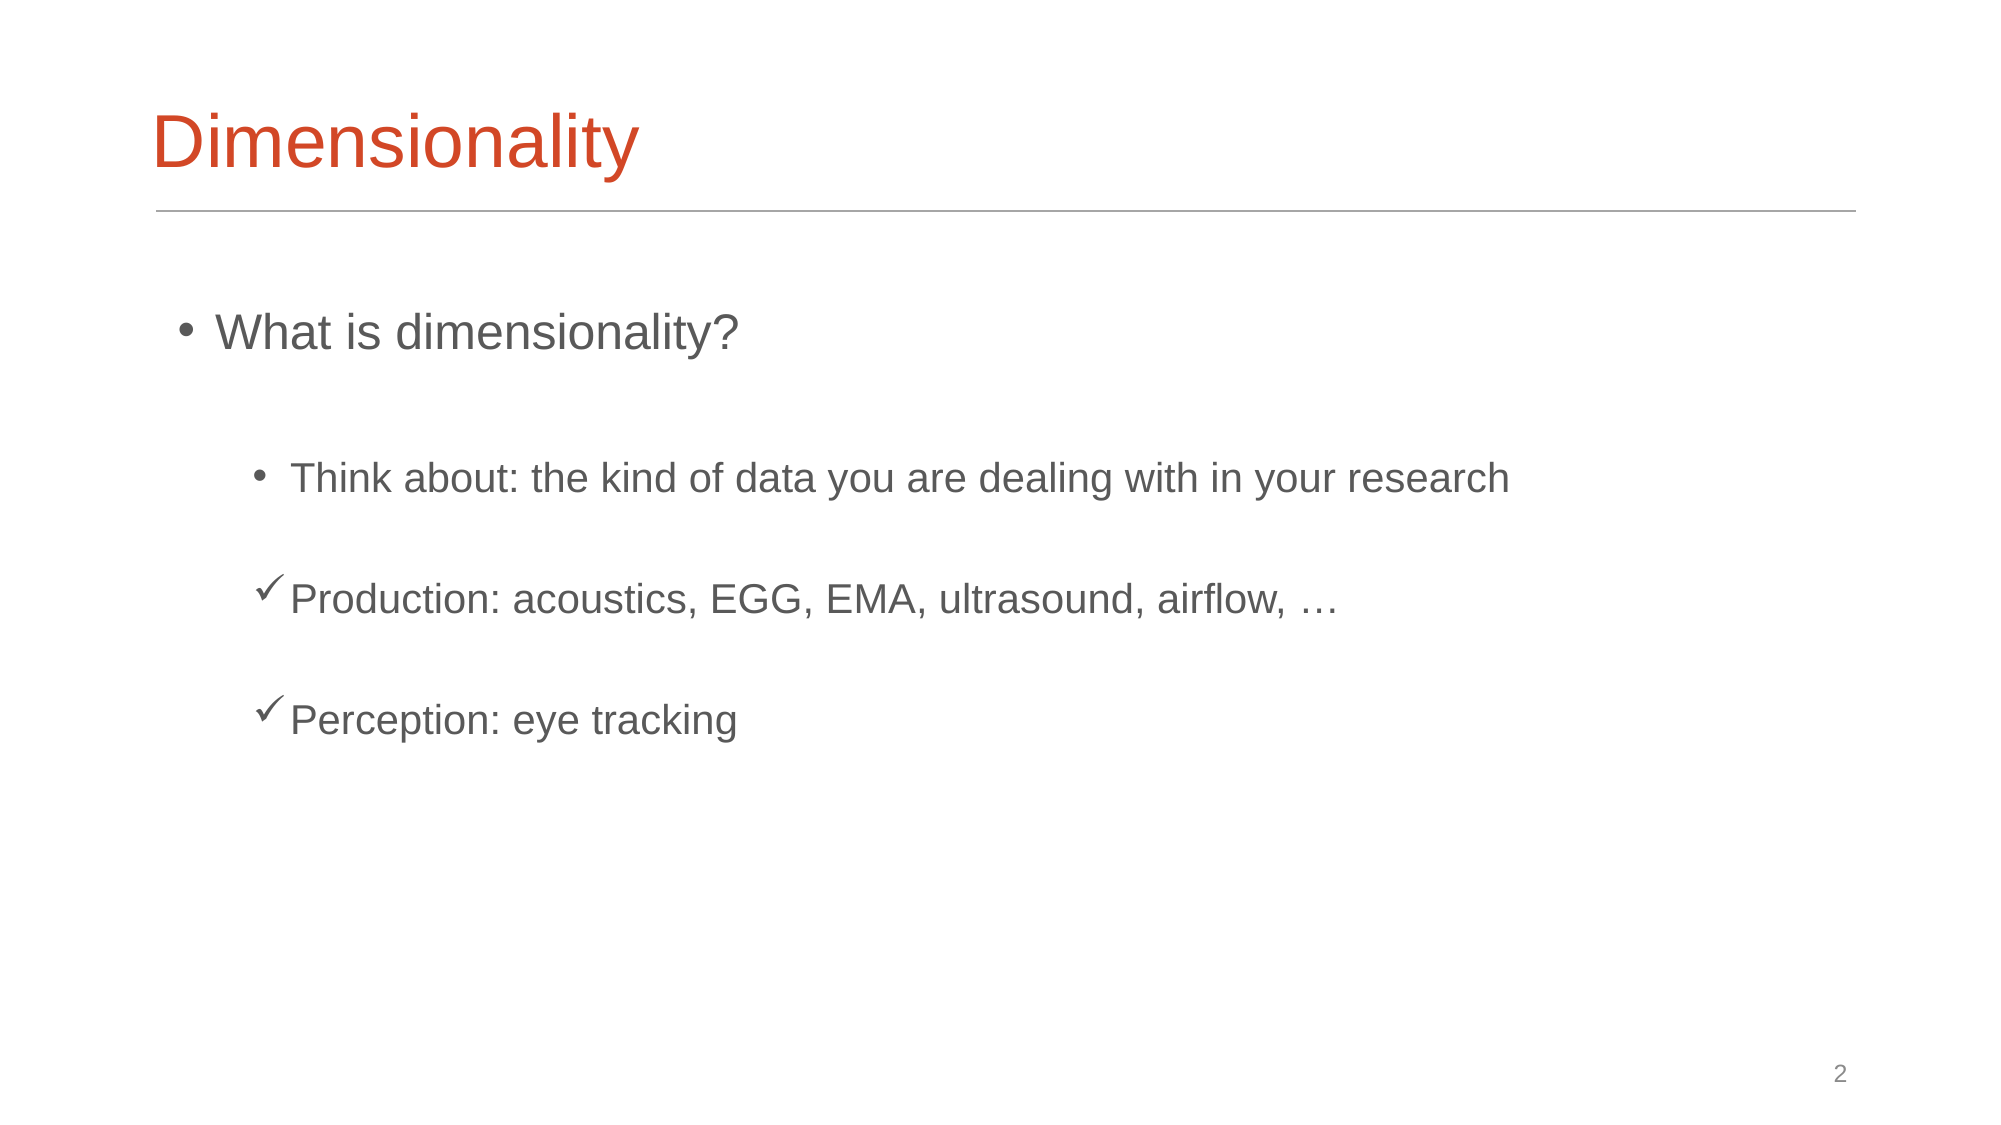

# Dimensionality
What is dimensionality?

Think about: the kind of data you are dealing with in your research

Production: acoustics, EGG, EMA, ultrasound, airflow, …

Perception: eye tracking

2